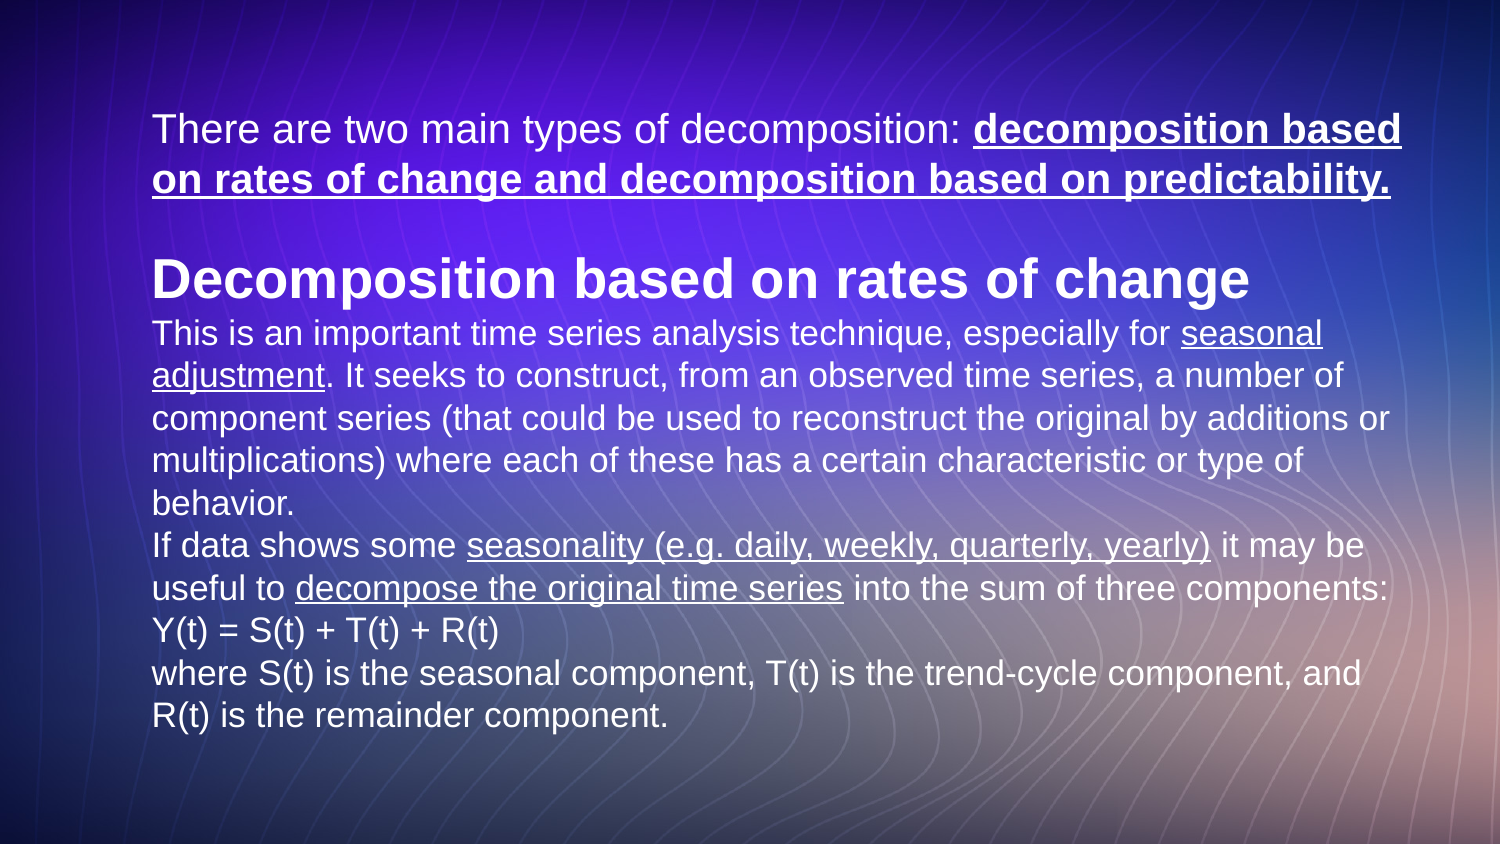

There are two main types of decomposition: decomposition based on rates of change and decomposition based on predictability.

Decomposition based on rates of change
This is an important time series analysis technique, especially for seasonal adjustment. It seeks to construct, from an observed time series, a number of component series (that could be used to reconstruct the original by additions or multiplications) where each of these has a certain characteristic or type of behavior.
If data shows some seasonality (e.g. daily, weekly, quarterly, yearly) it may be useful to decompose the original time series into the sum of three components:
Y(t) = S(t) + T(t) + R(t)
where S(t) is the seasonal component, T(t) is the trend-cycle component, and R(t) is the remainder component.